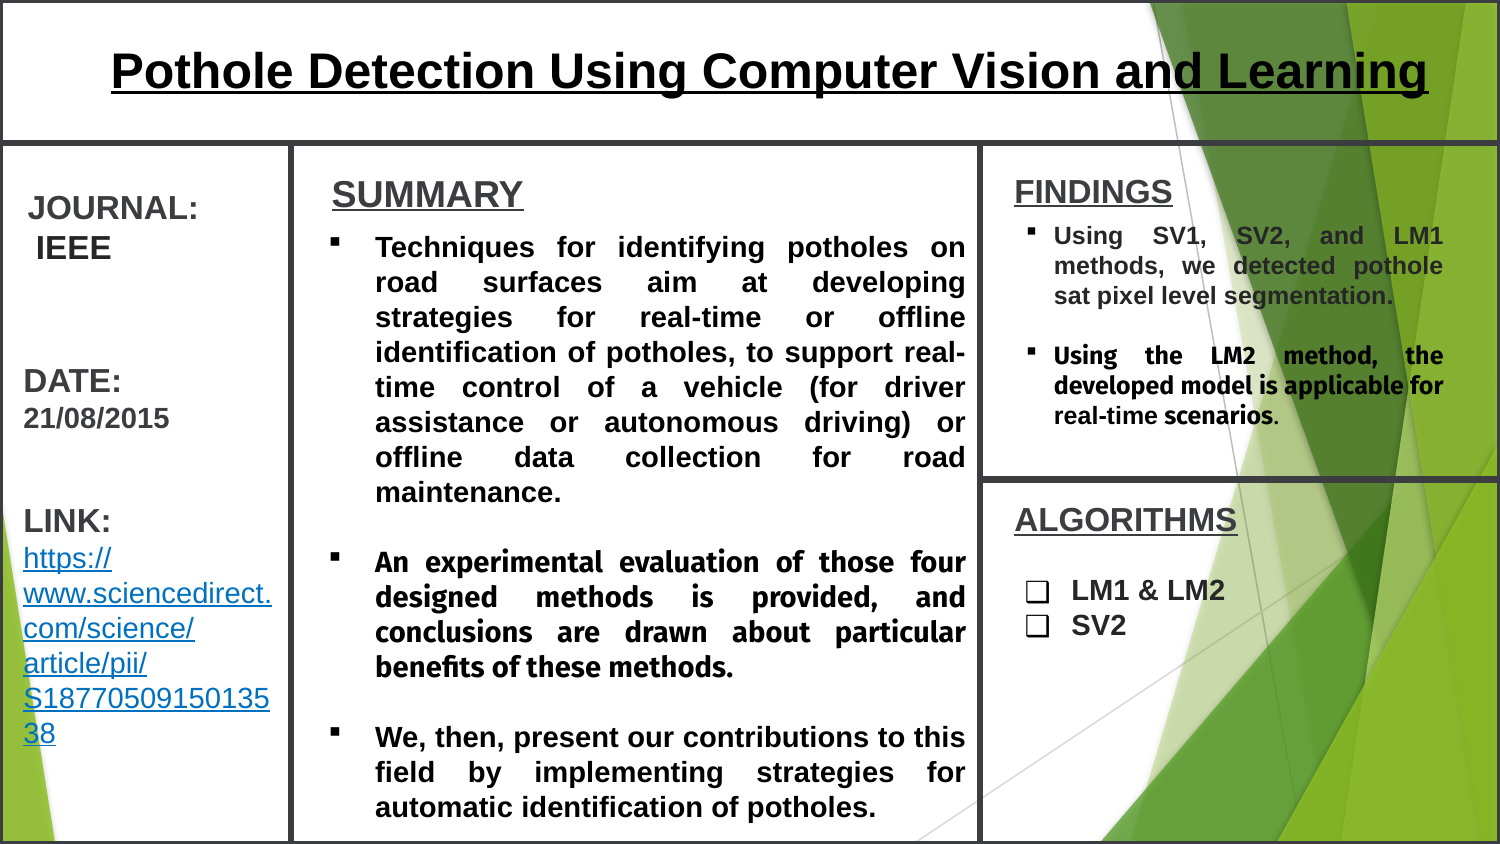

Pothole Detection Using Computer Vision and Learning
SUMMARY
FINDINGS
JOURNAL:
 IEEE
Using SV1, SV2, and LM1 methods, we detected pothole sat pixel level segmentation.

Using the LM2 method, the developed model is applicable for real-time scenarios.
Techniques for identifying potholes on road surfaces aim at developing strategies for real-time or offline identification of potholes, to support real-time control of a vehicle (for driver assistance or autonomous driving) or offline data collection for road maintenance.

An experimental evaluation of those four designed methods is provided, and conclusions are drawn about particular benefits of these methods.

We, then, present our contributions to this field by implementing strategies for automatic identification of potholes.

DATE:
21/08/2015
ALGORITHMS
LINK:
https://www.sciencedirect.com/science/article/pii/S1877050915013538
LM1 & LM2
SV2